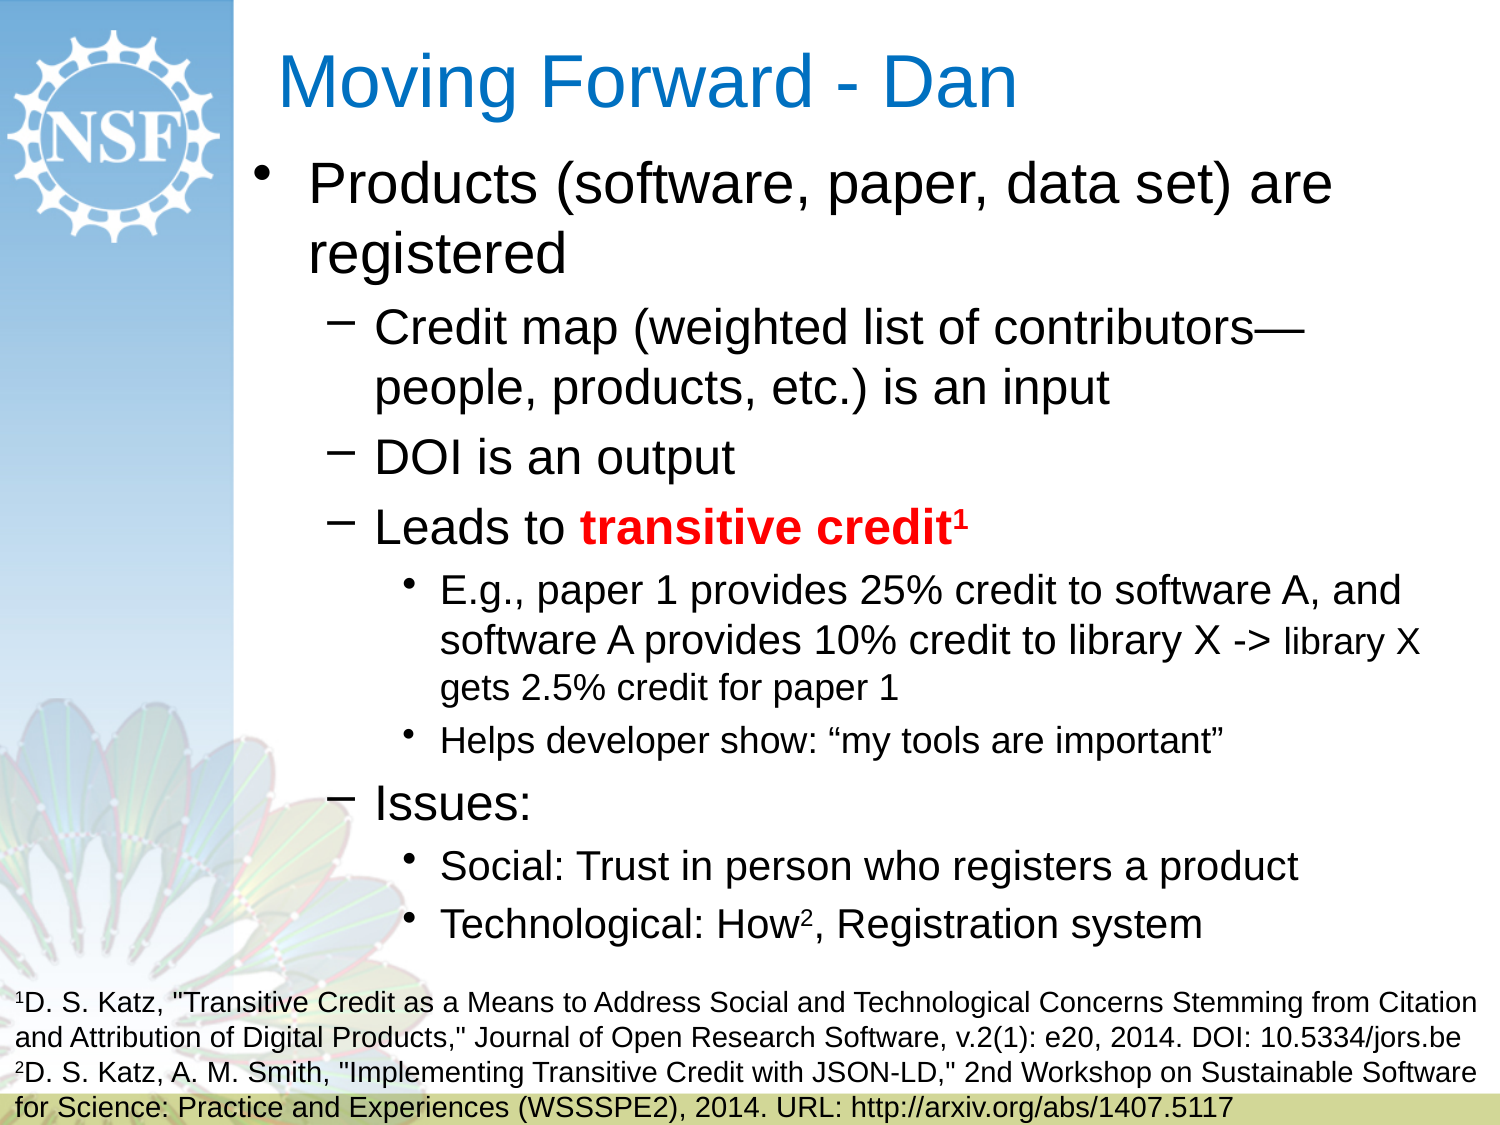

# Moving Forward - Dan
Products (software, paper, data set) are registered
Credit map (weighted list of contributors—people, products, etc.) is an input
DOI is an output
Leads to transitive credit1
E.g., paper 1 provides 25% credit to software A, and software A provides 10% credit to library X -> library X gets 2.5% credit for paper 1
Helps developer show: “my tools are important”
Issues:
Social: Trust in person who registers a product
Technological: How2, Registration system
1D. S. Katz, "Transitive Credit as a Means to Address Social and Technological Concerns Stemming from Citation and Attribution of Digital Products," Journal of Open Research Software, v.2(1): e20, 2014. DOI: 10.5334/jors.be
2D. S. Katz, A. M. Smith, "Implementing Transitive Credit with JSON-LD," 2nd Workshop on Sustainable Software for Science: Practice and Experiences (WSSSPE2), 2014. URL: http://arxiv.org/abs/1407.5117